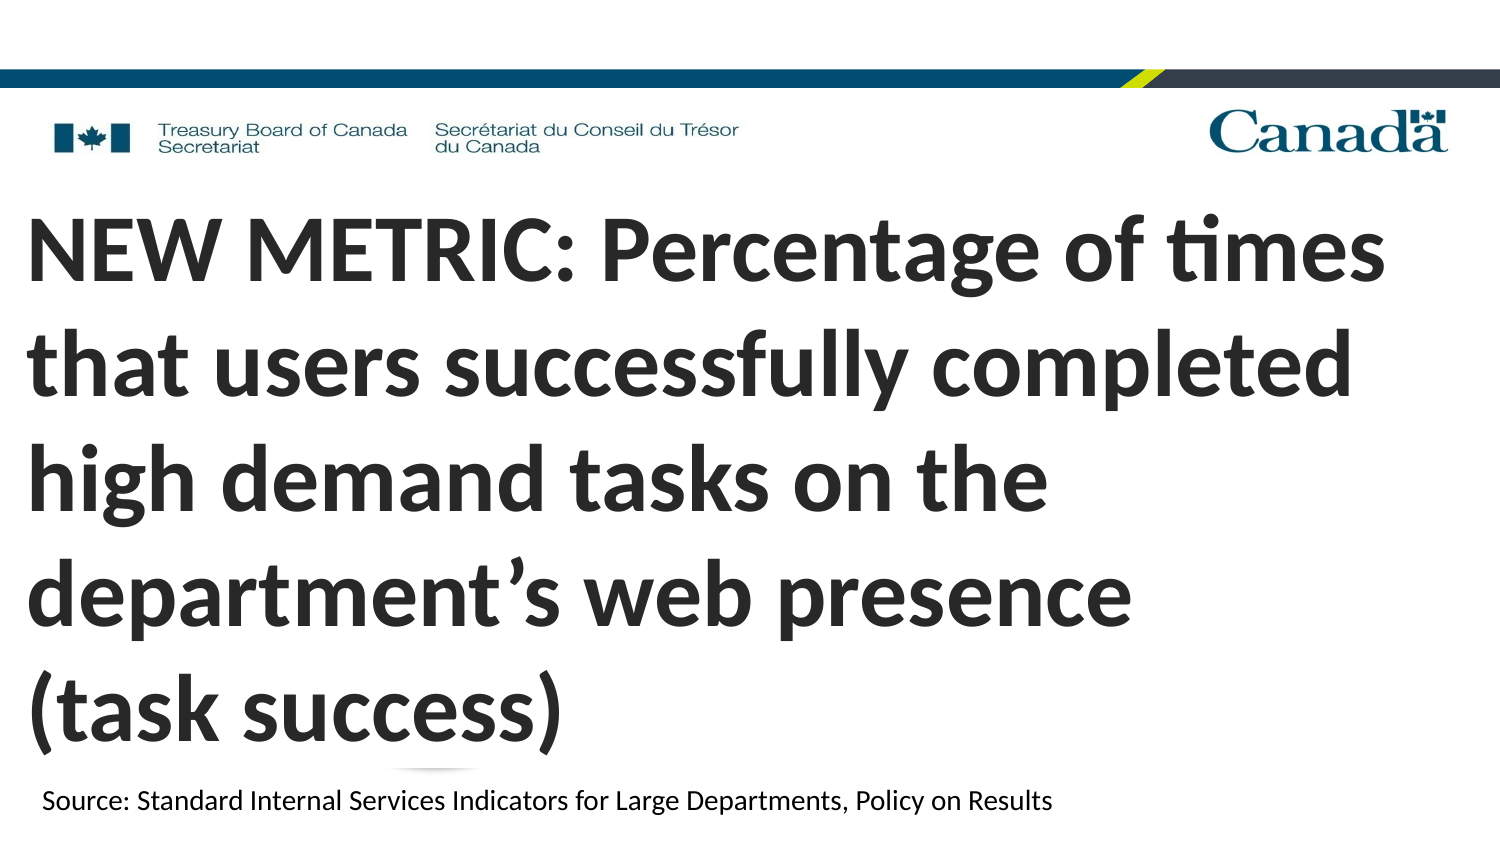

NEW METRIC: Percentage of times that users successfully completed high demand tasks on the department’s web presence
(task success)
# Improving Performance Information: Internal Services Indicators for remaining elements

Executive Committee
February 8, 2017
Source: Standard Internal Services Indicators for Large Departments, Policy on Results